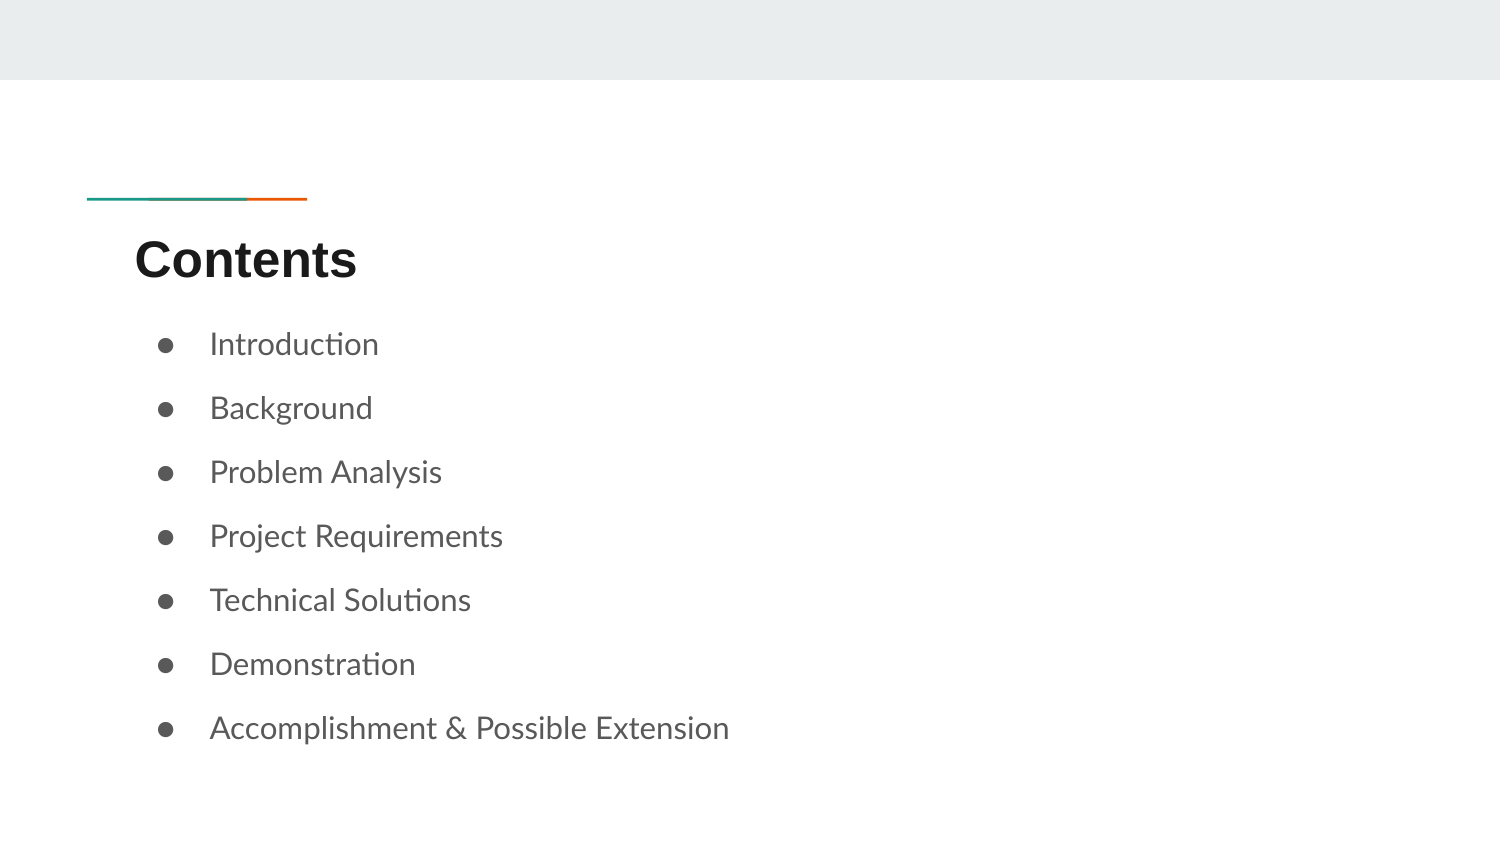

# Contents
Introduction
Background
Problem Analysis
Project Requirements
Technical Solutions
Demonstration
Accomplishment & Possible Extension